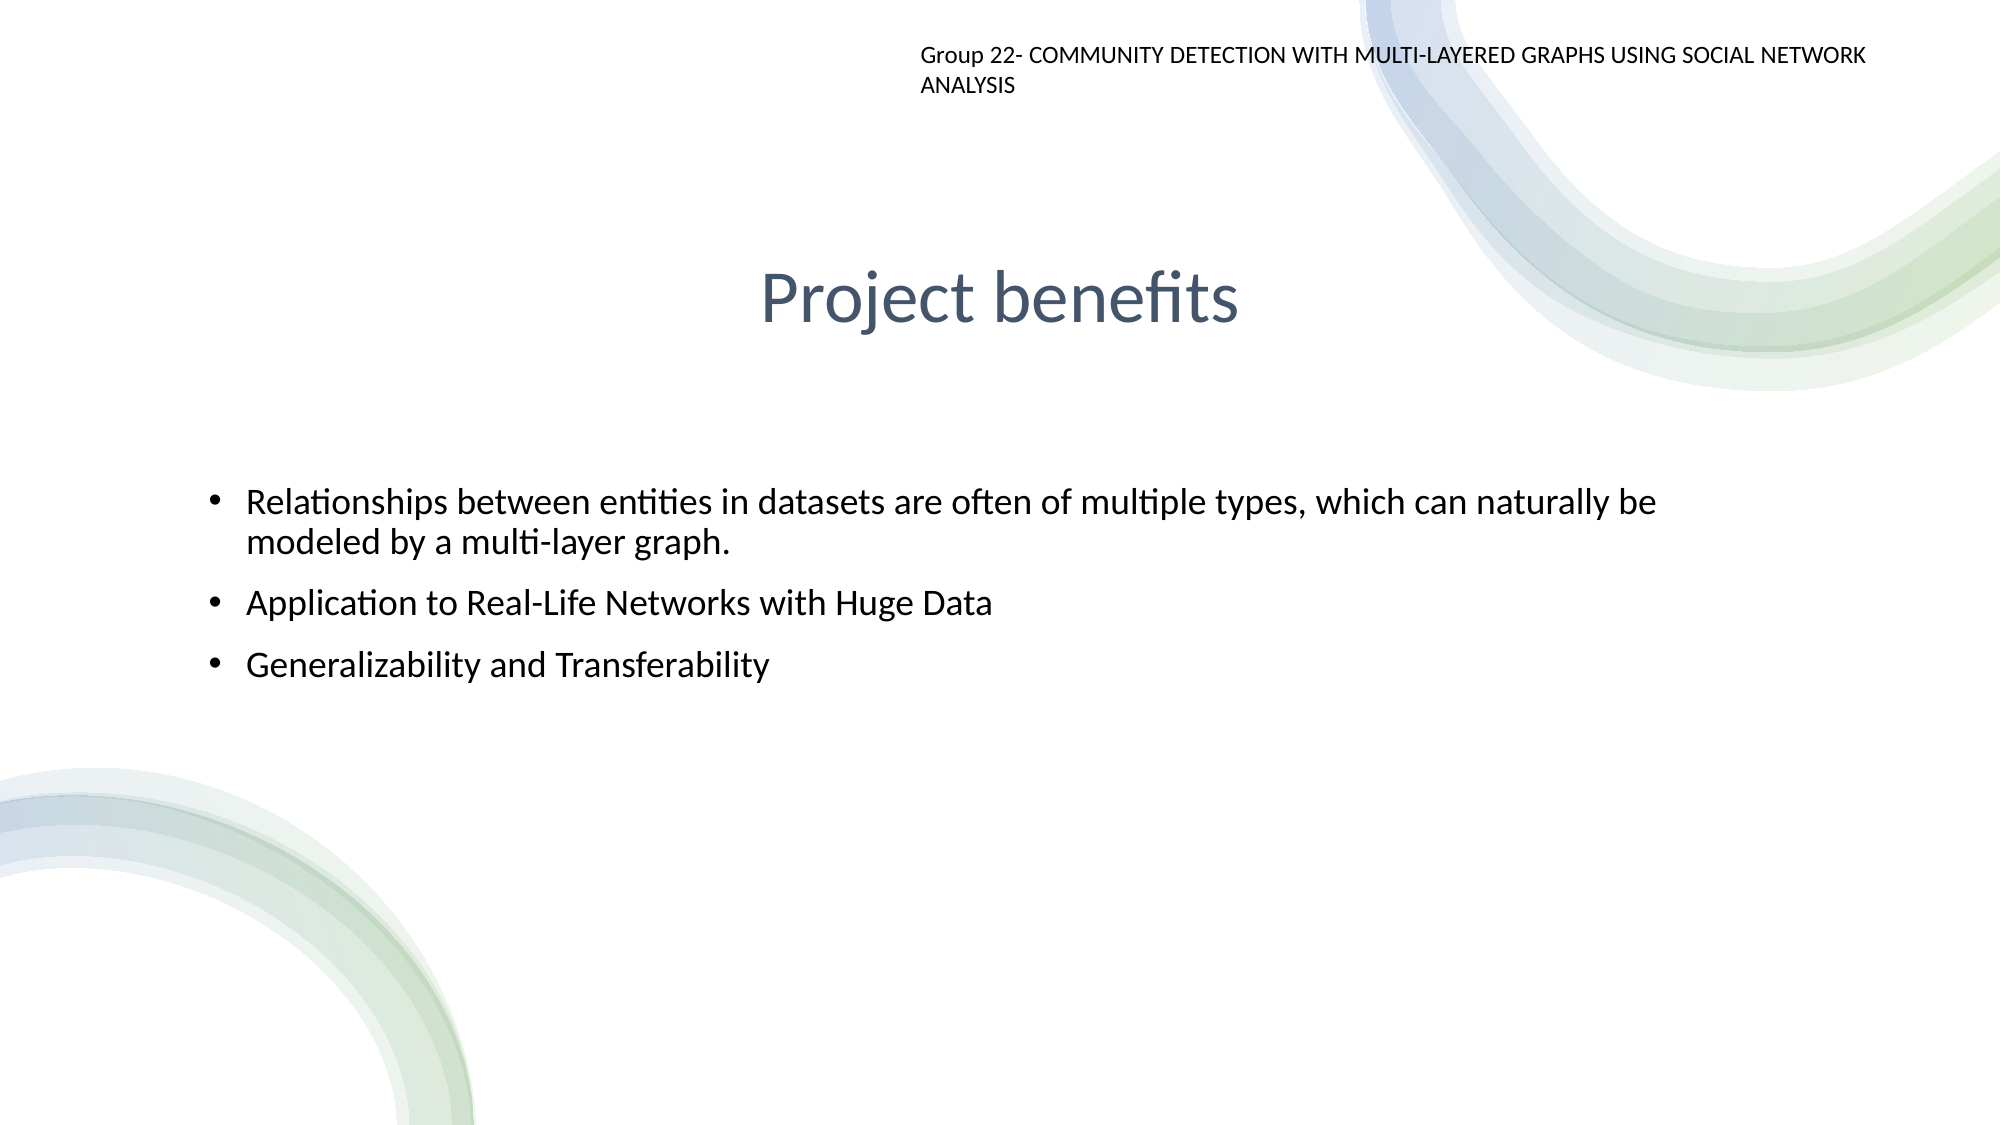

Group 22- COMMUNITY DETECTION WITH MULTI-LAYERED GRAPHS USING SOCIAL NETWORK ANALYSIS
# Project benefits

Relationships between entities in datasets are often of multiple types, which can naturally be modeled by a multi-layer graph.
Application to Real-Life Networks with Huge Data
Generalizability and Transferability